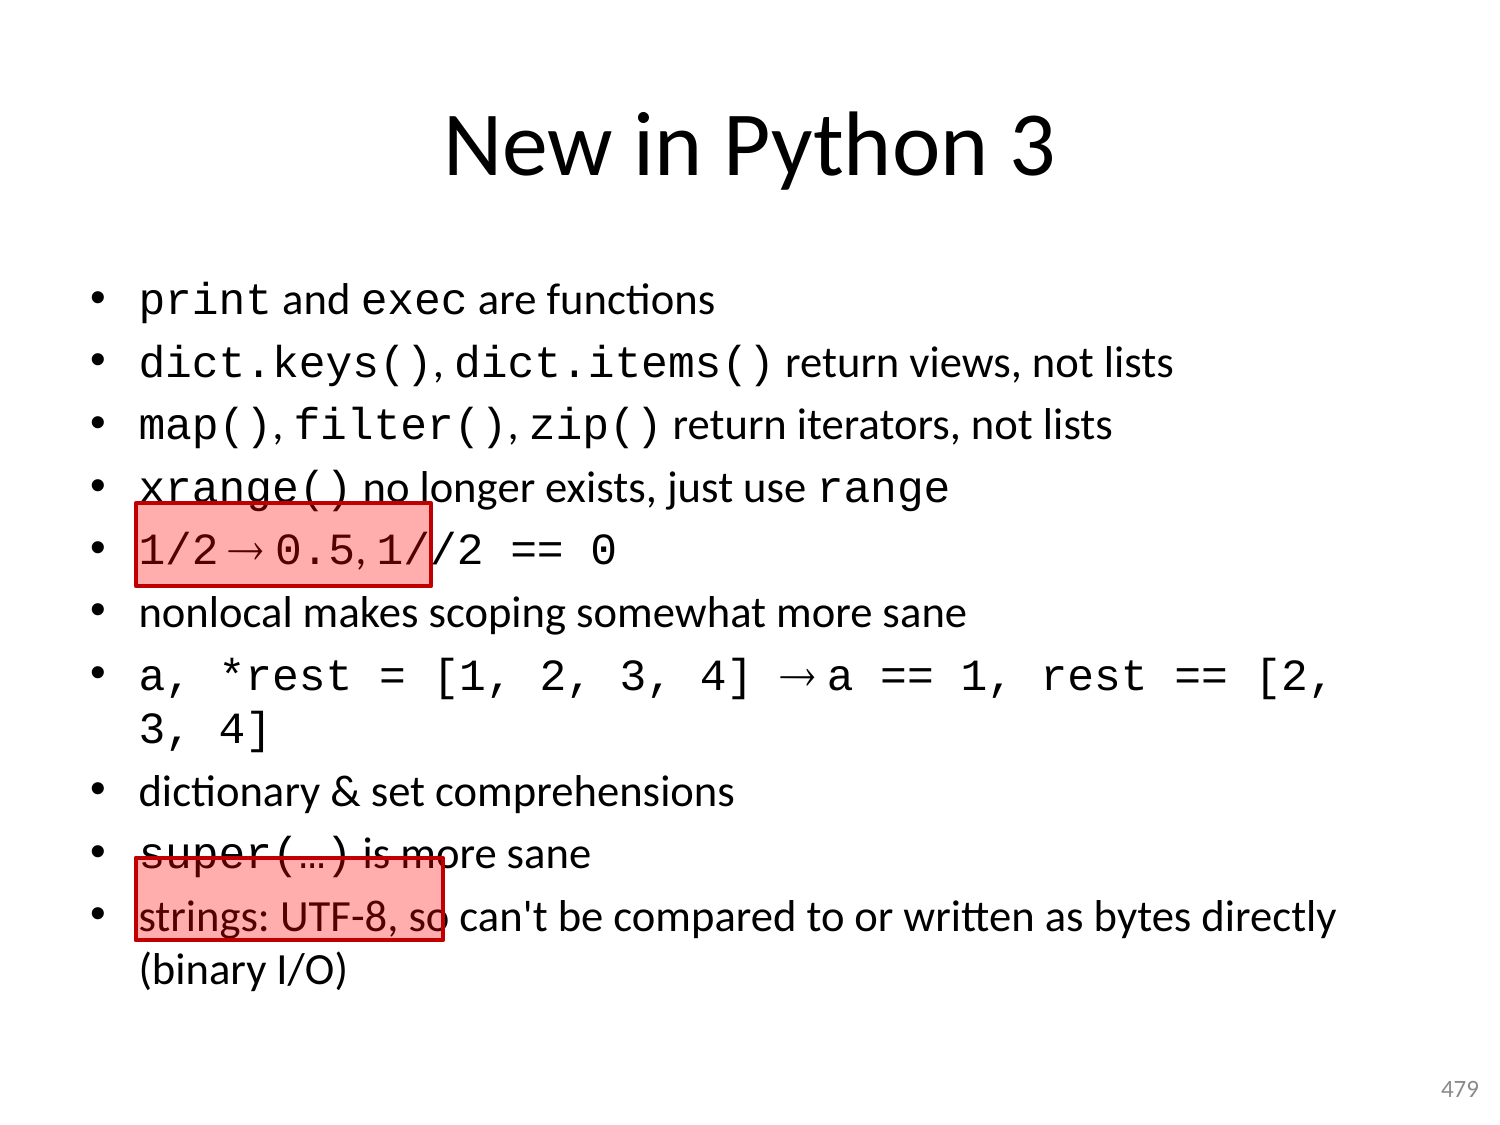

# New in Python 3
print and exec are functions
dict.keys(), dict.items() return views, not lists
map(), filter(), zip() return iterators, not lists
xrange() no longer exists, just use range
1/2 → 0.5, 1//2 == 0
nonlocal makes scoping somewhat more sane
a, *rest = [1, 2, 3, 4] → a == 1, rest == [2, 3, 4]
dictionary & set comprehensions
super(…) is more sane
strings: UTF-8, so can't be compared to or written as bytes directly (binary I/O)

479